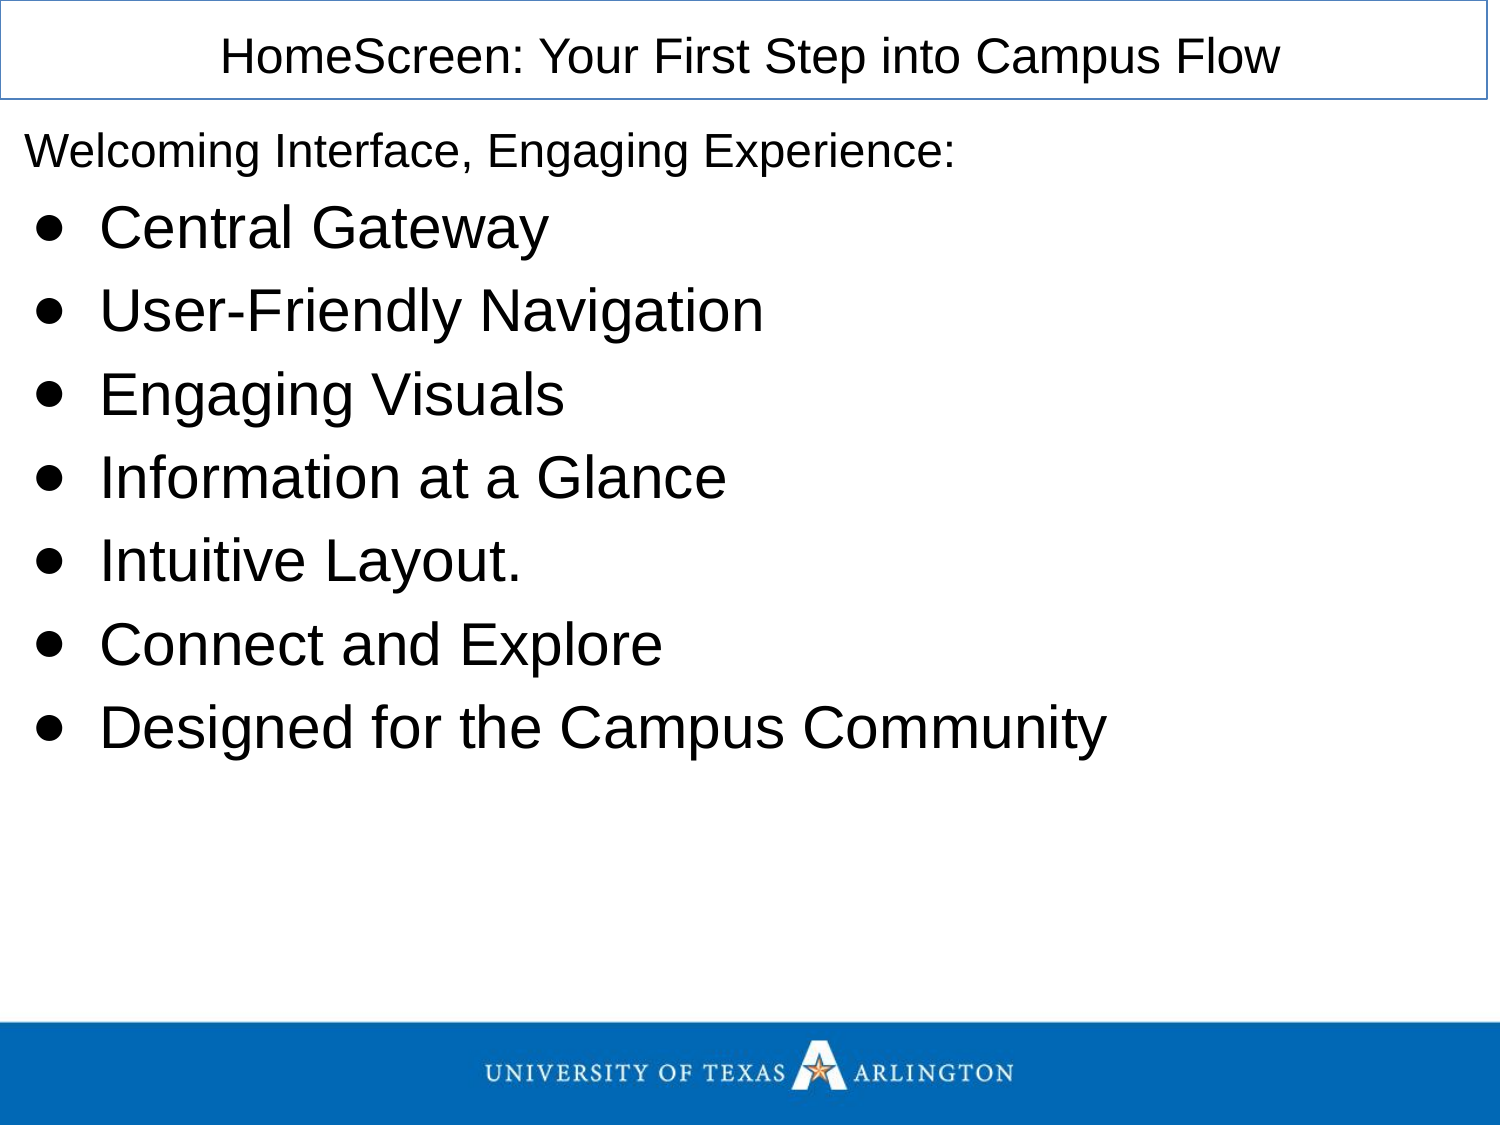

HomeScreen: Your First Step into Campus Flow
Welcoming Interface, Engaging Experience:
Central Gateway
User-Friendly Navigation
Engaging Visuals
Information at a Glance
Intuitive Layout.
Connect and Explore
Designed for the Campus Community